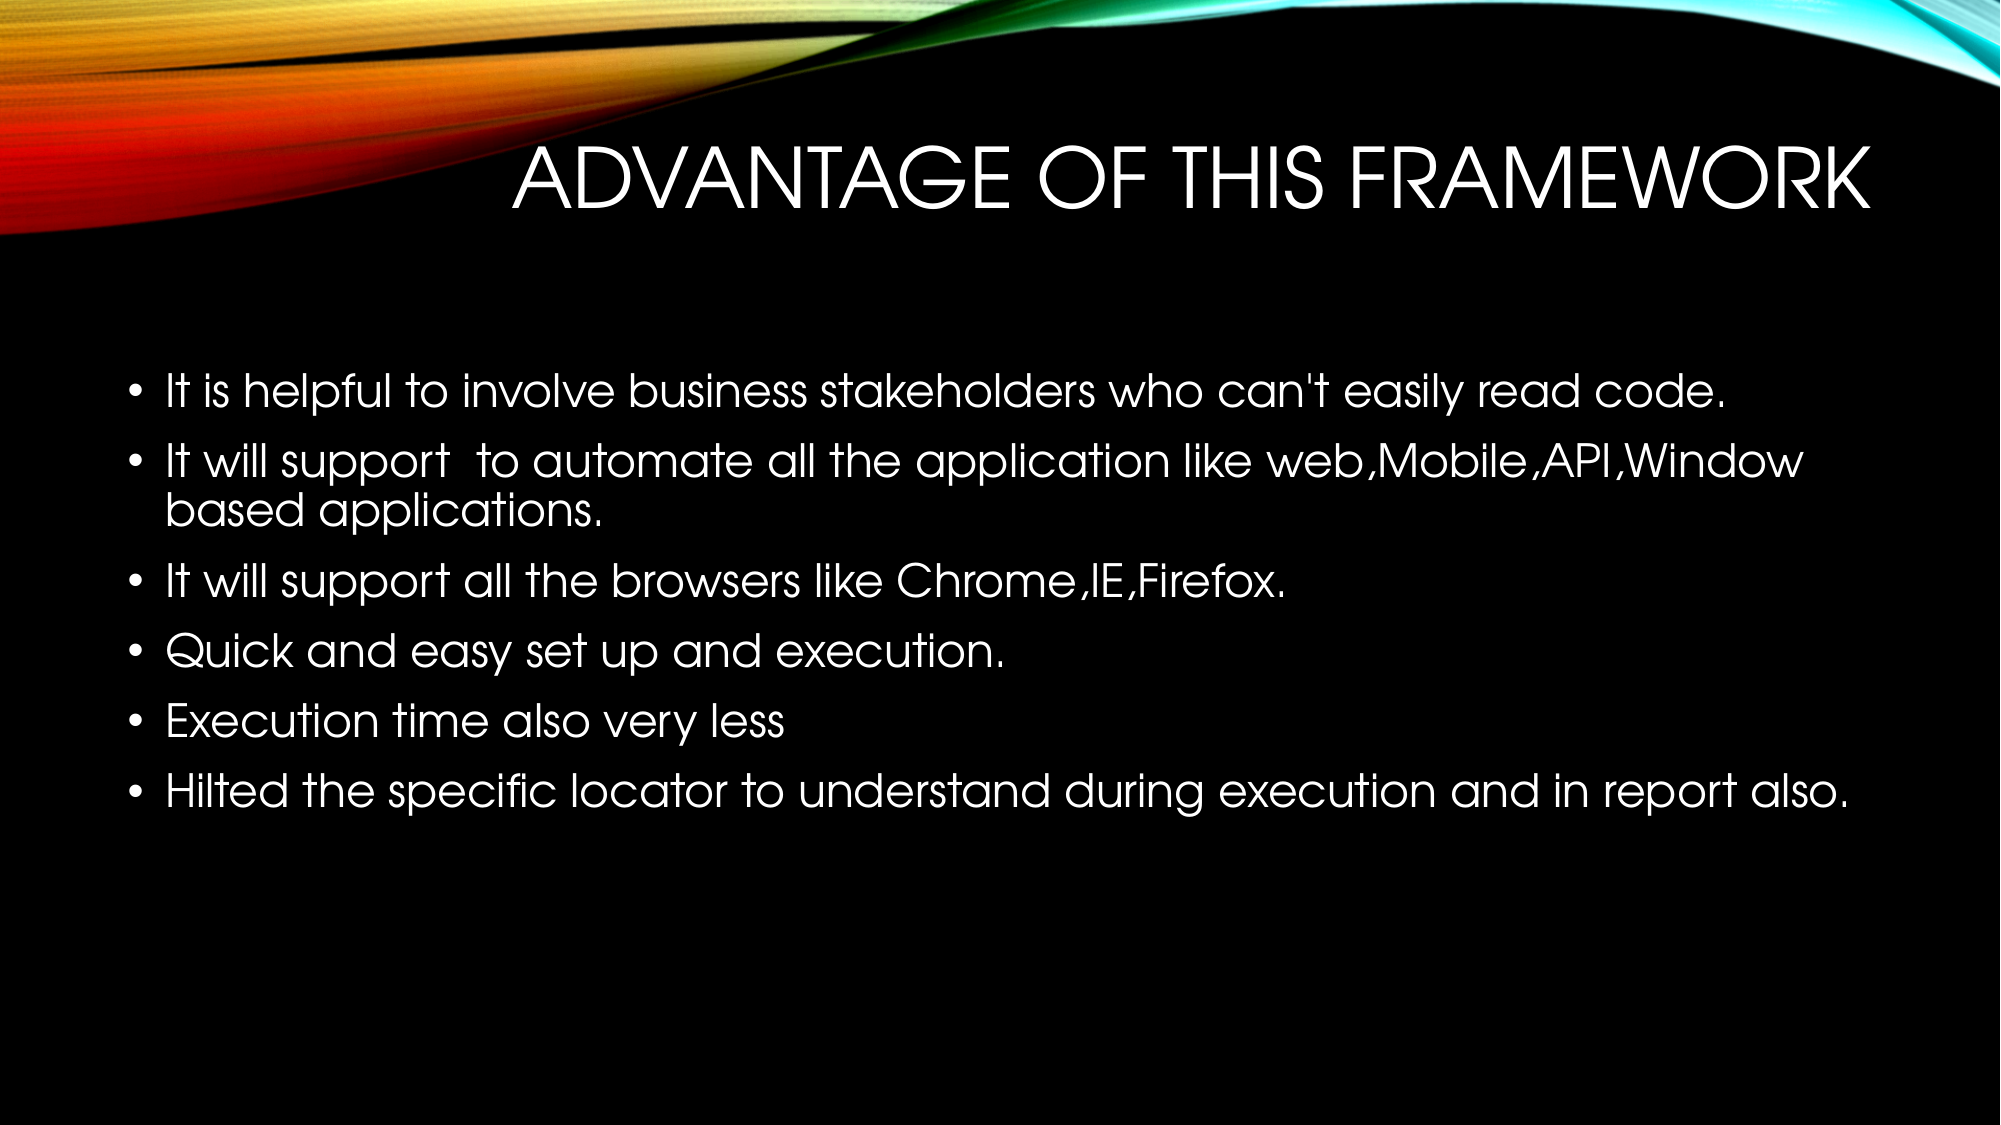

# Advantage of this framework
It is helpful to involve business stakeholders who can't easily read code.
It will support  to automate all the application like web,Mobile,API,Window based applications.
It will support all the browsers like Chrome,IE,Firefox.
Quick and easy set up and execution.
Execution time also very less
Hilted the specific locator to understand during execution and in report also.